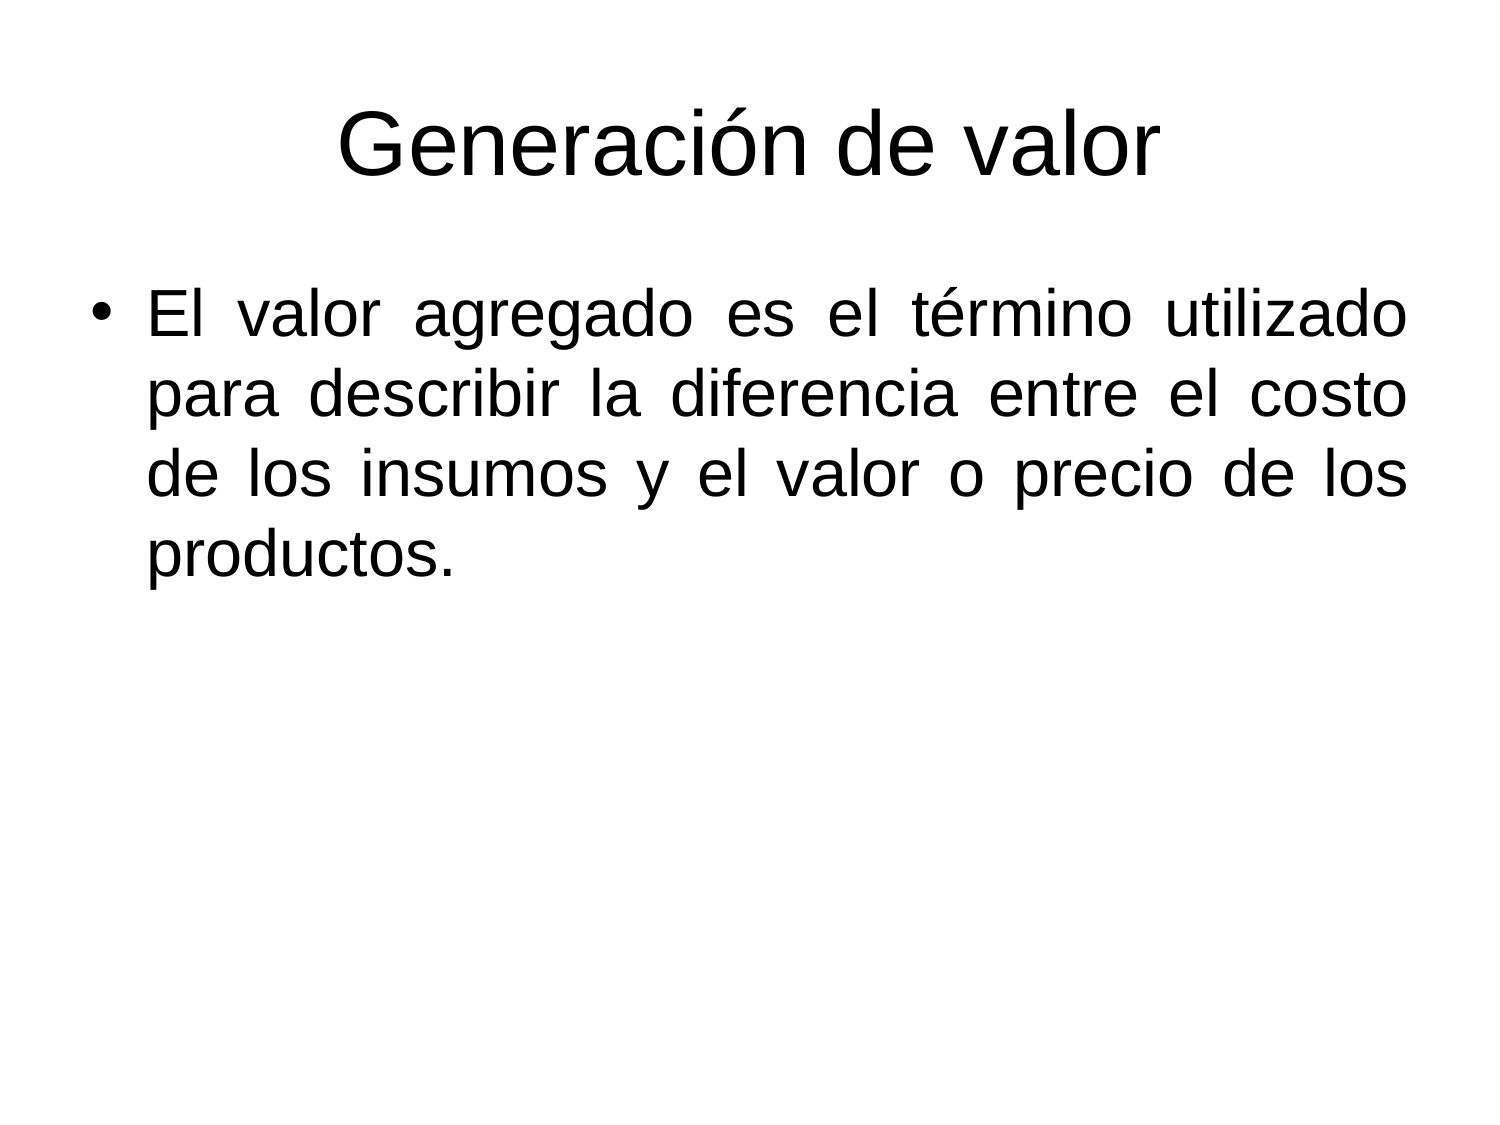

# Generación de valor
El valor agregado es el término utilizado para describir la diferencia entre el costo de los insumos y el valor o precio de los productos.